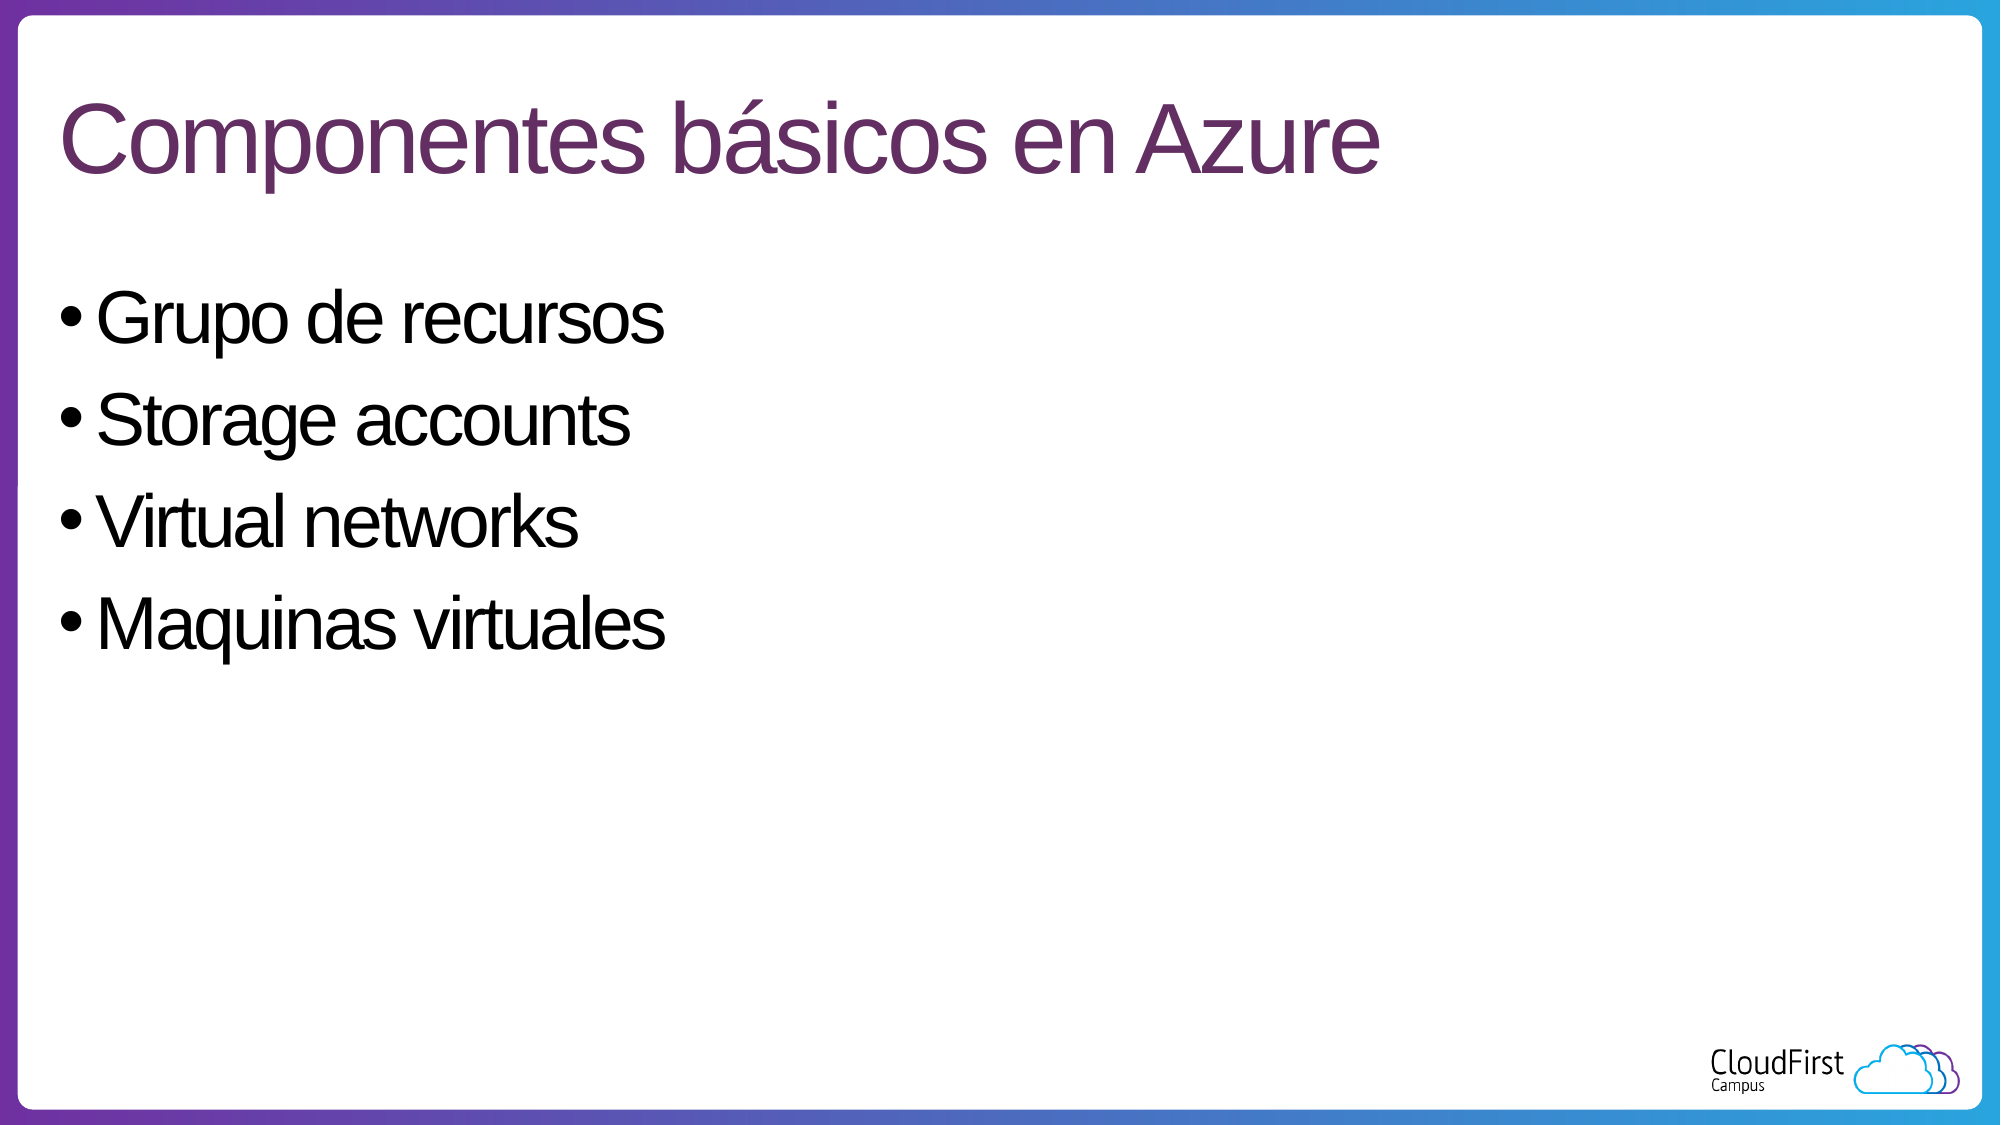

# Componentes básicos en Azure
Grupo de recursos
Storage accounts
Virtual networks
Maquinas virtuales